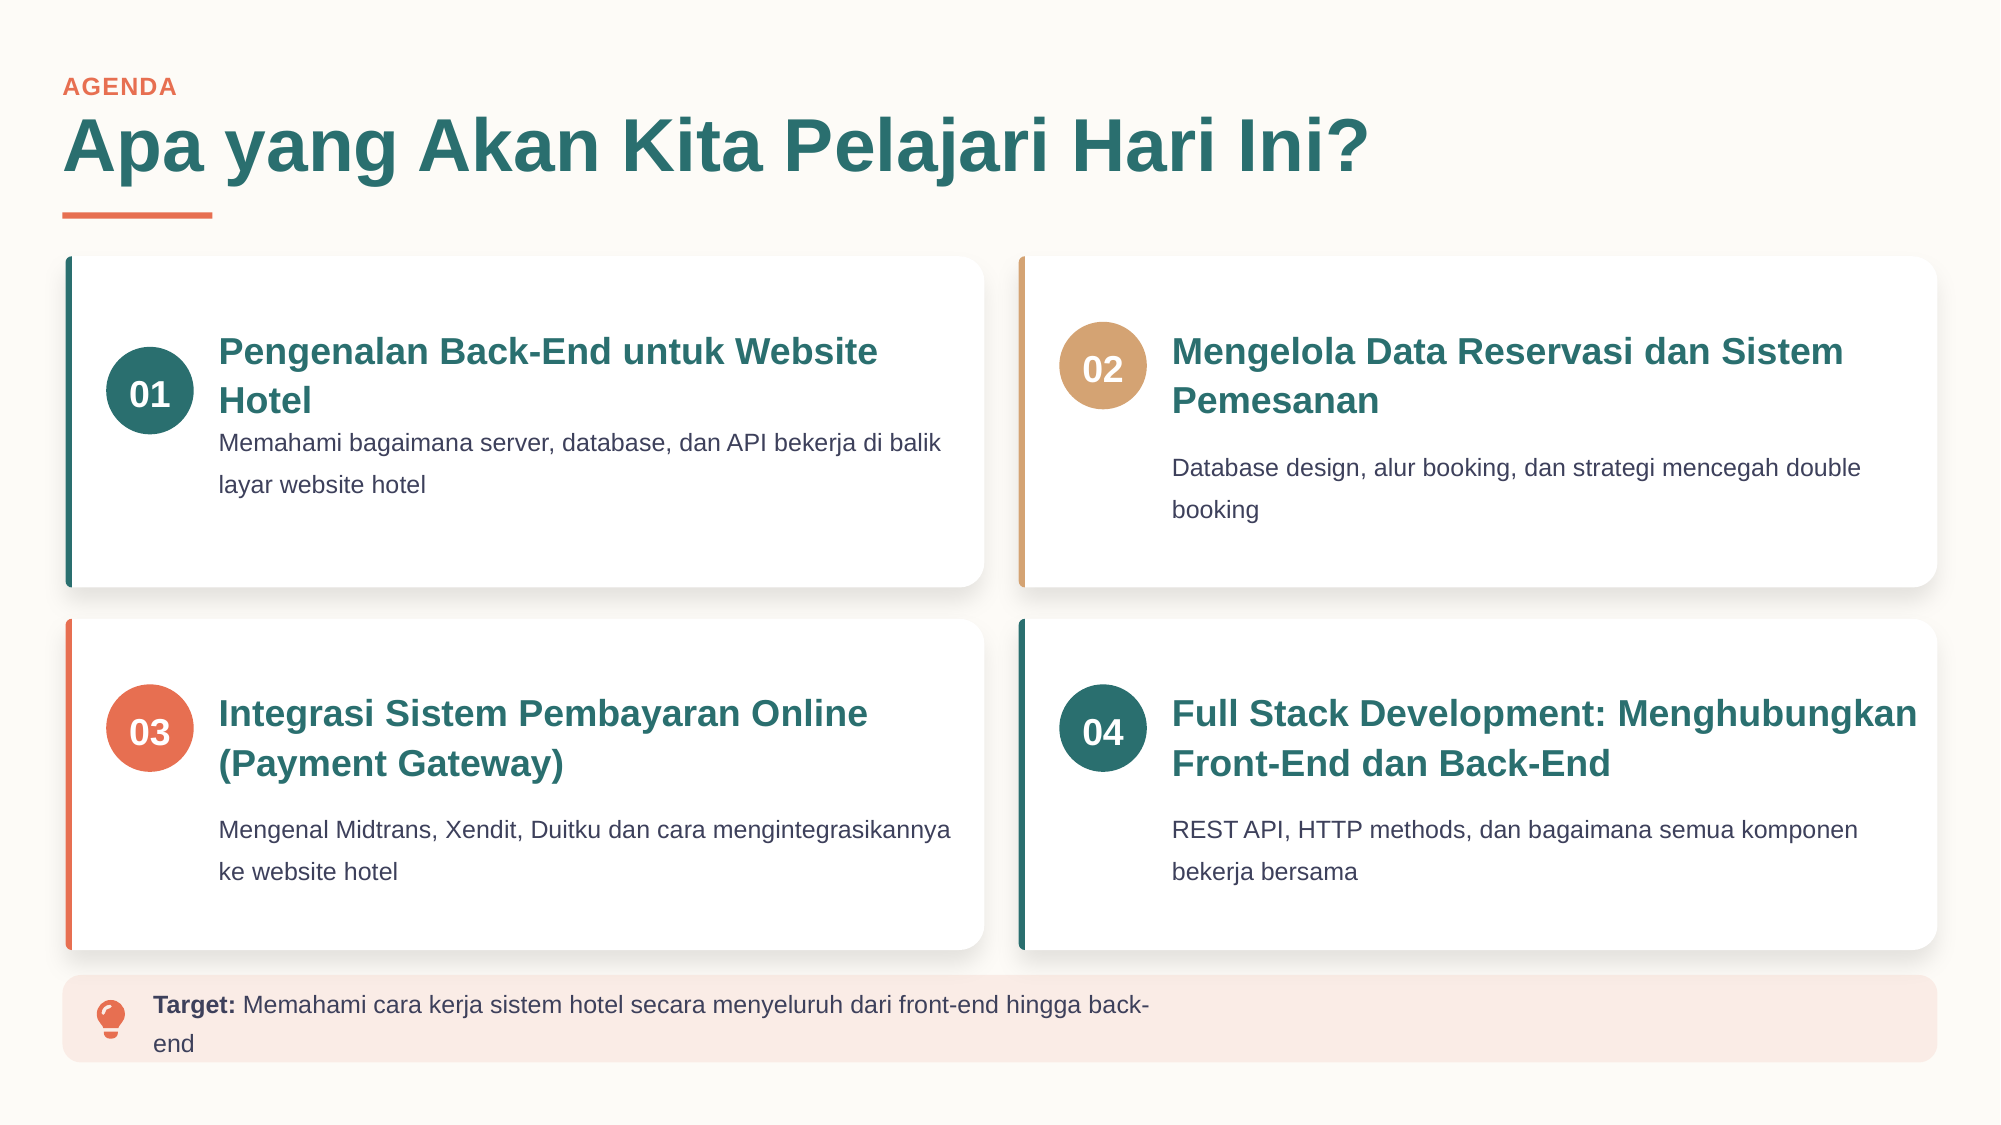

AGENDA
Apa yang Akan Kita Pelajari Hari Ini?

02

Mengelola Data Reservasi dan Sistem Pemesanan
01

Pengenalan Back-End untuk Website Hotel
Memahami bagaimana server, database, dan API bekerja di balik layar website hotel
Database design, alur booking, dan strategi mencegah double booking

03

Integrasi Sistem Pembayaran Online (Payment Gateway)
04

Full Stack Development: Menghubungkan Front-End dan Back-End
Mengenal Midtrans, Xendit, Duitku dan cara mengintegrasikannya ke website hotel
REST API, HTTP methods, dan bagaimana semua komponen bekerja bersama

Target: Memahami cara kerja sistem hotel secara menyeluruh dari front-end hingga back-end